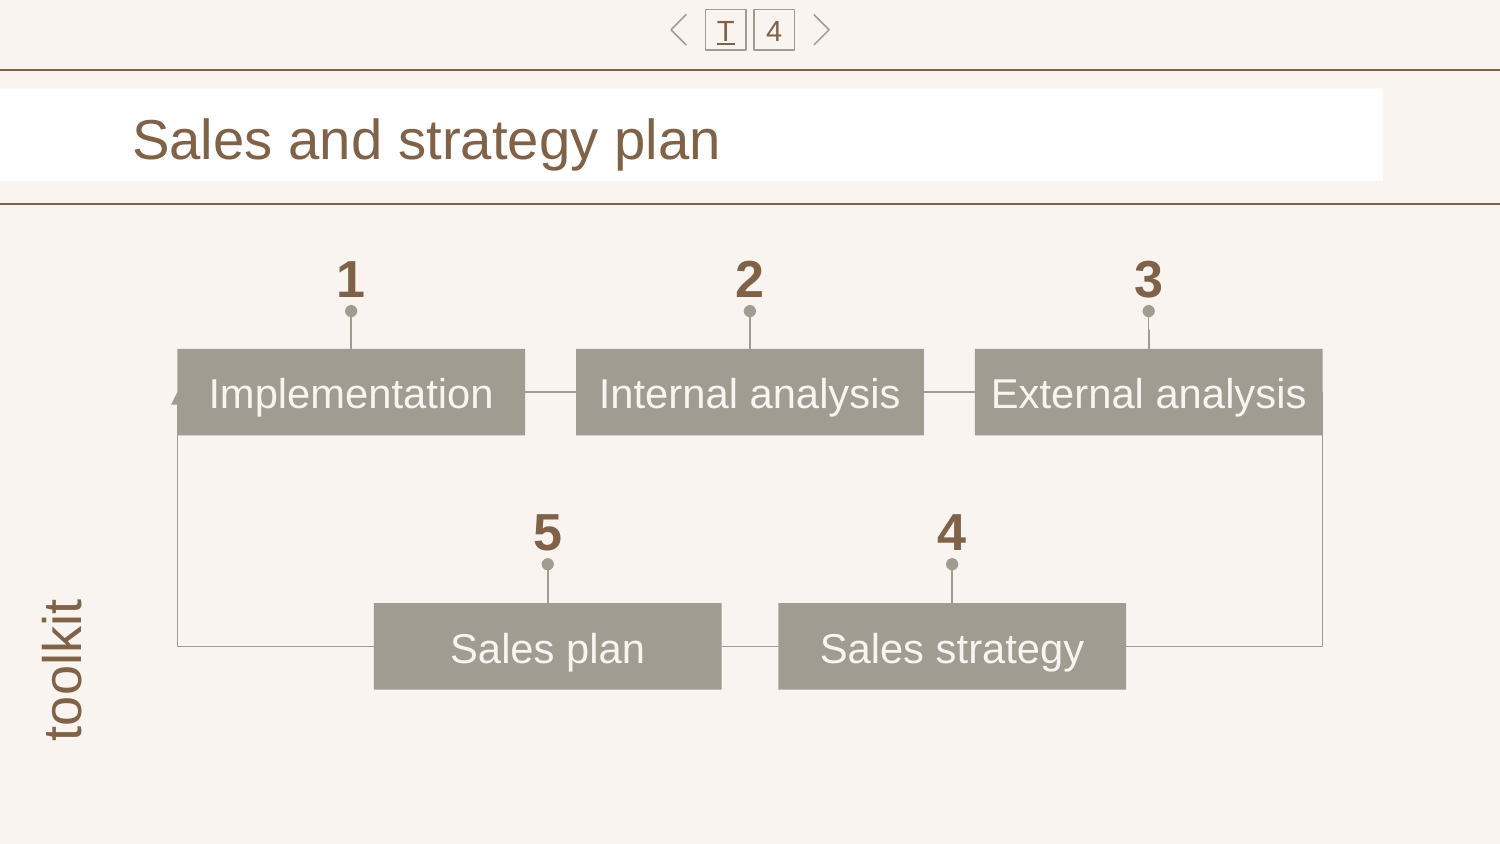

T
4

# Sales and strategy plan
1
2
3
Implementation
Internal analysis
External analysis
5
4
toolkit
Sales plan
Sales strategy